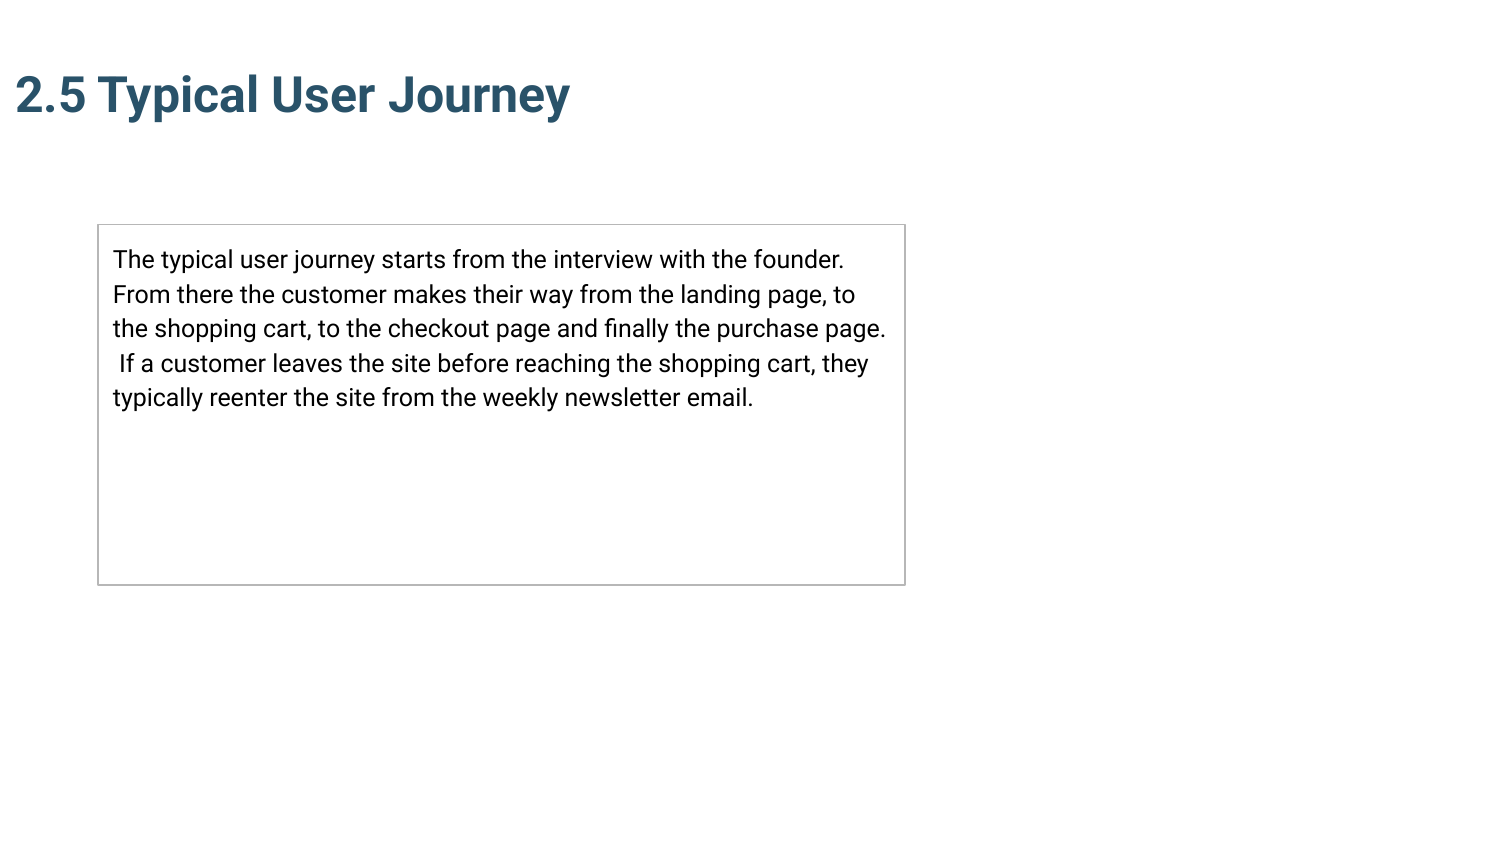

2.5 Typical User Journey
The typical user journey starts from the interview with the founder. From there the customer makes their way from the landing page, to the shopping cart, to the checkout page and finally the purchase page.  If a customer leaves the site before reaching the shopping cart, they typically reenter the site from the weekly newsletter email.